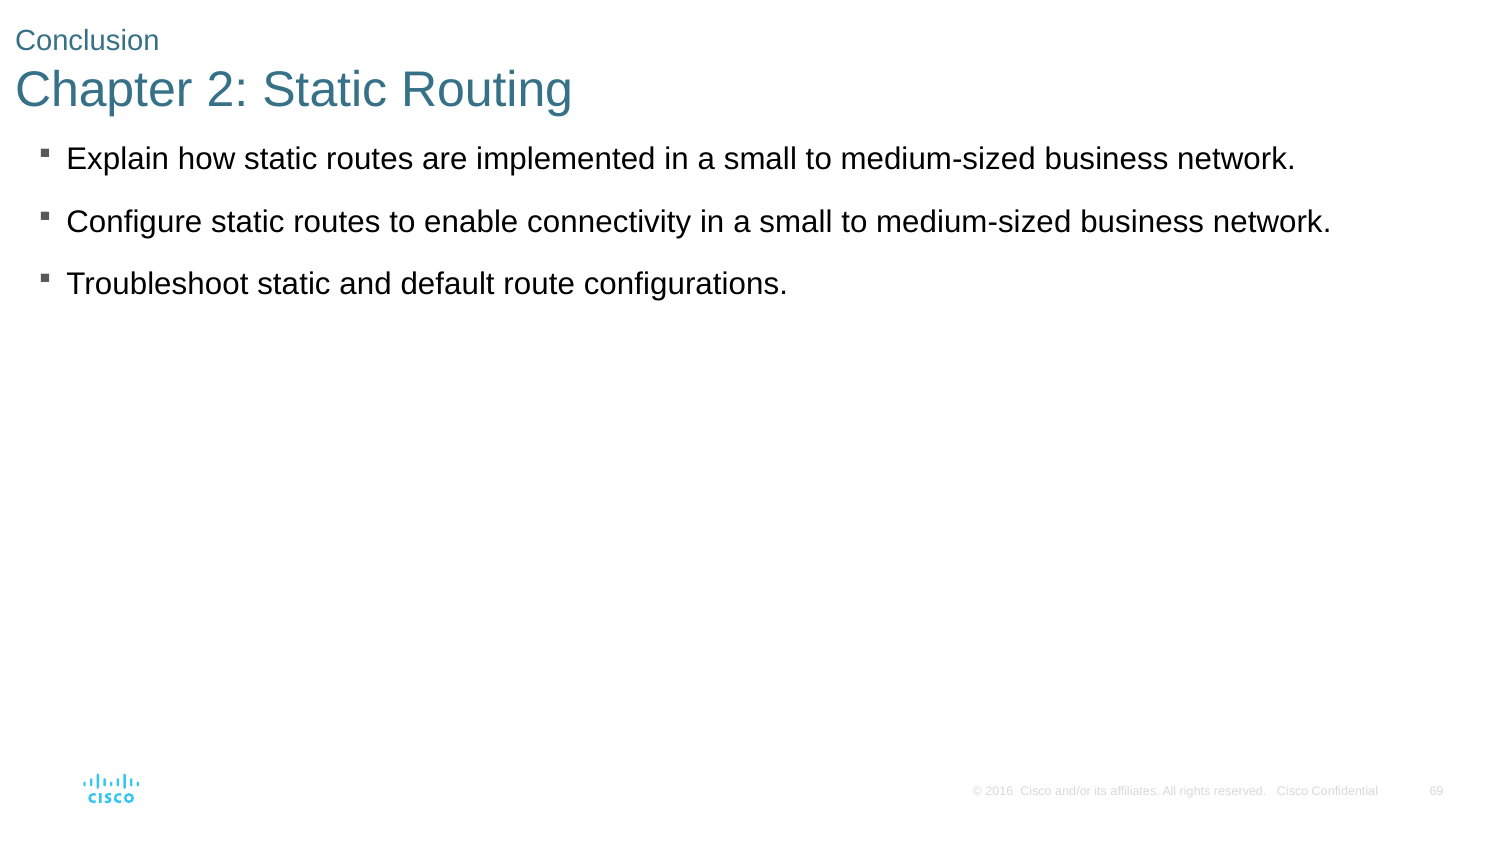

# Conclusion Chapter 2: Static Routing
Explain how static routes are implemented in a small to medium-sized business network.
Configure static routes to enable connectivity in a small to medium-sized business network.
Troubleshoot static and default route configurations.